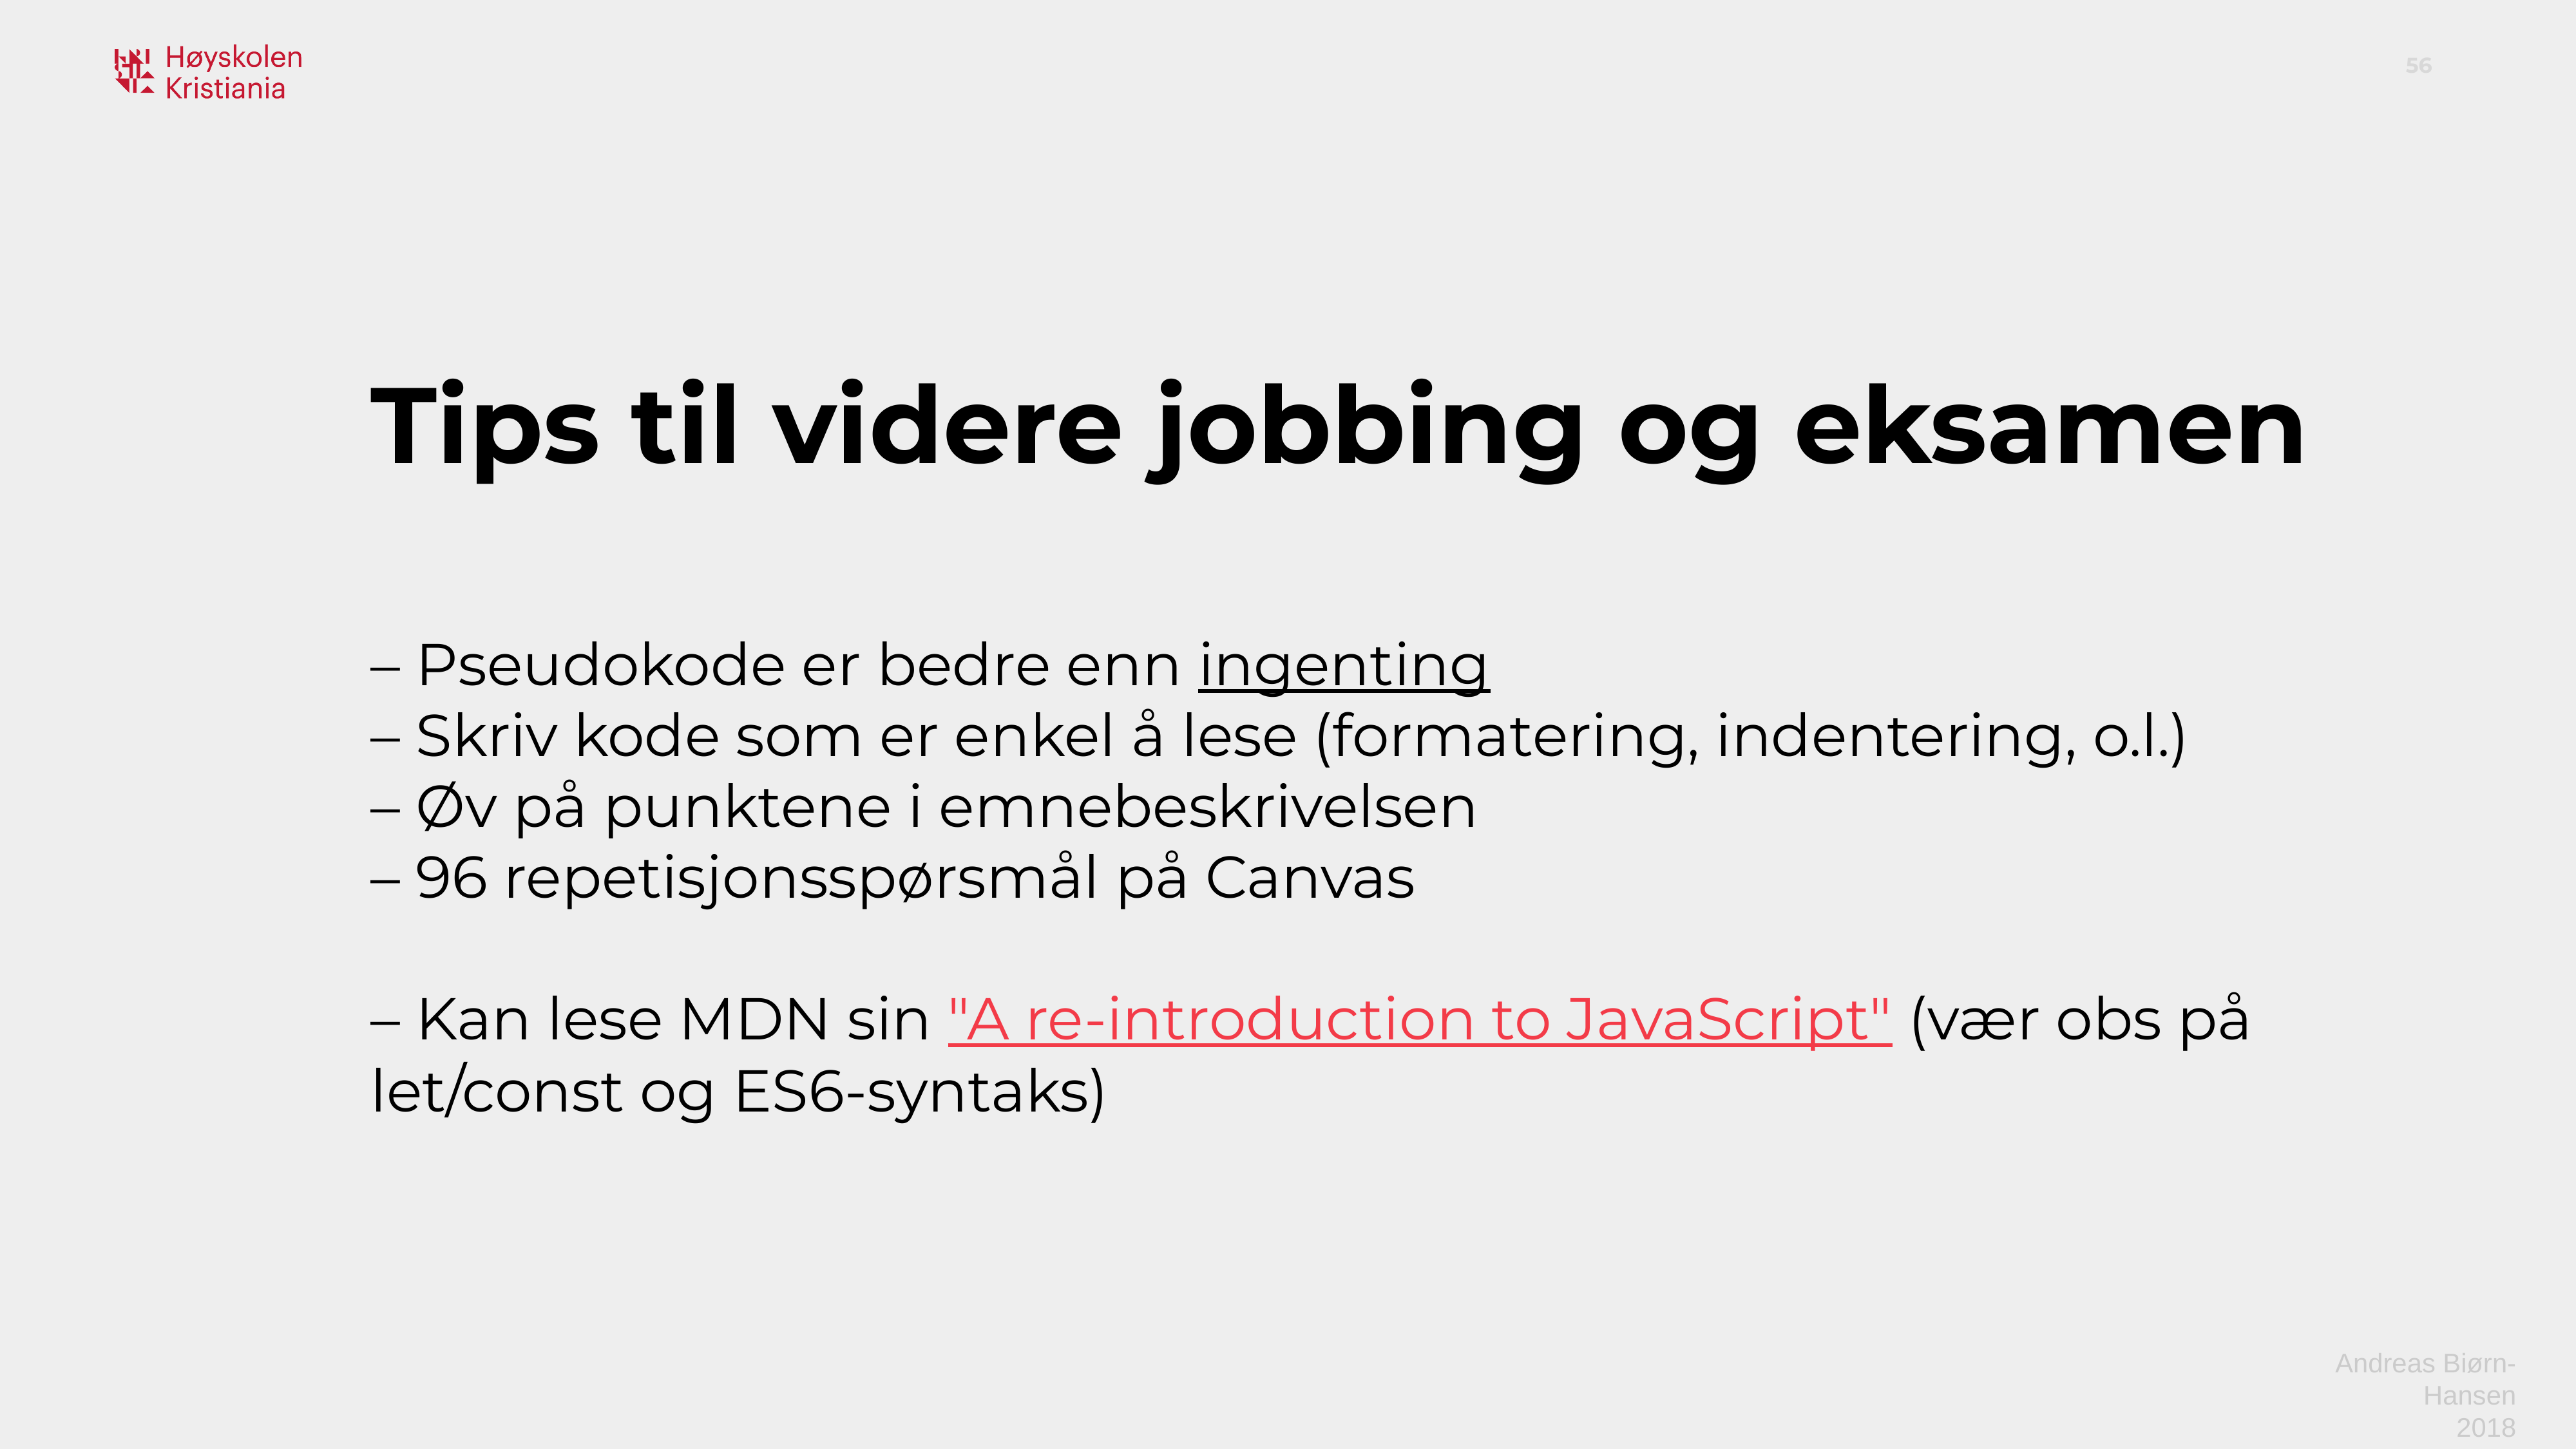

Tips til videre jobbing og eksamen

– Pseudokode er bedre enn ingenting
– Skriv kode som er enkel å lese (formatering, indentering, o.l.)
– Øv på punktene i emnebeskrivelsen
– 96 repetisjonsspørsmål på Canvas

– Kan lese MDN sin "A re-introduction to JavaScript" (vær obs på let/const og ES6-syntaks)